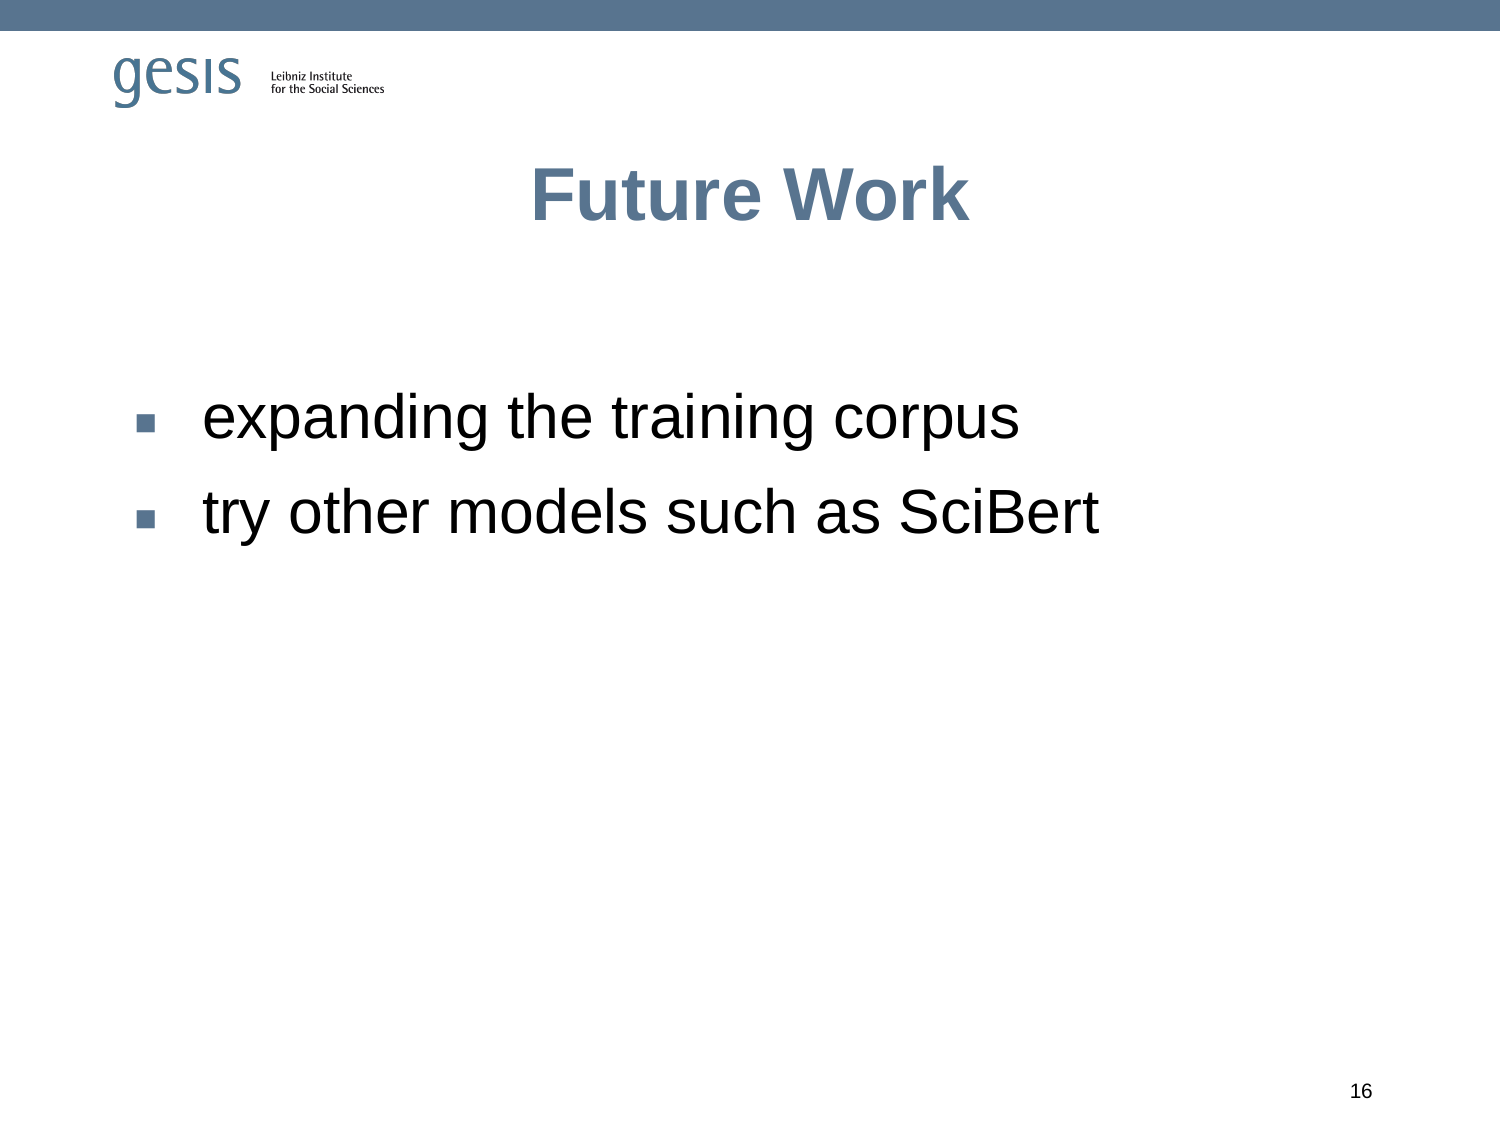

# Future Work
expanding the training corpus
try other models such as SciBert
16